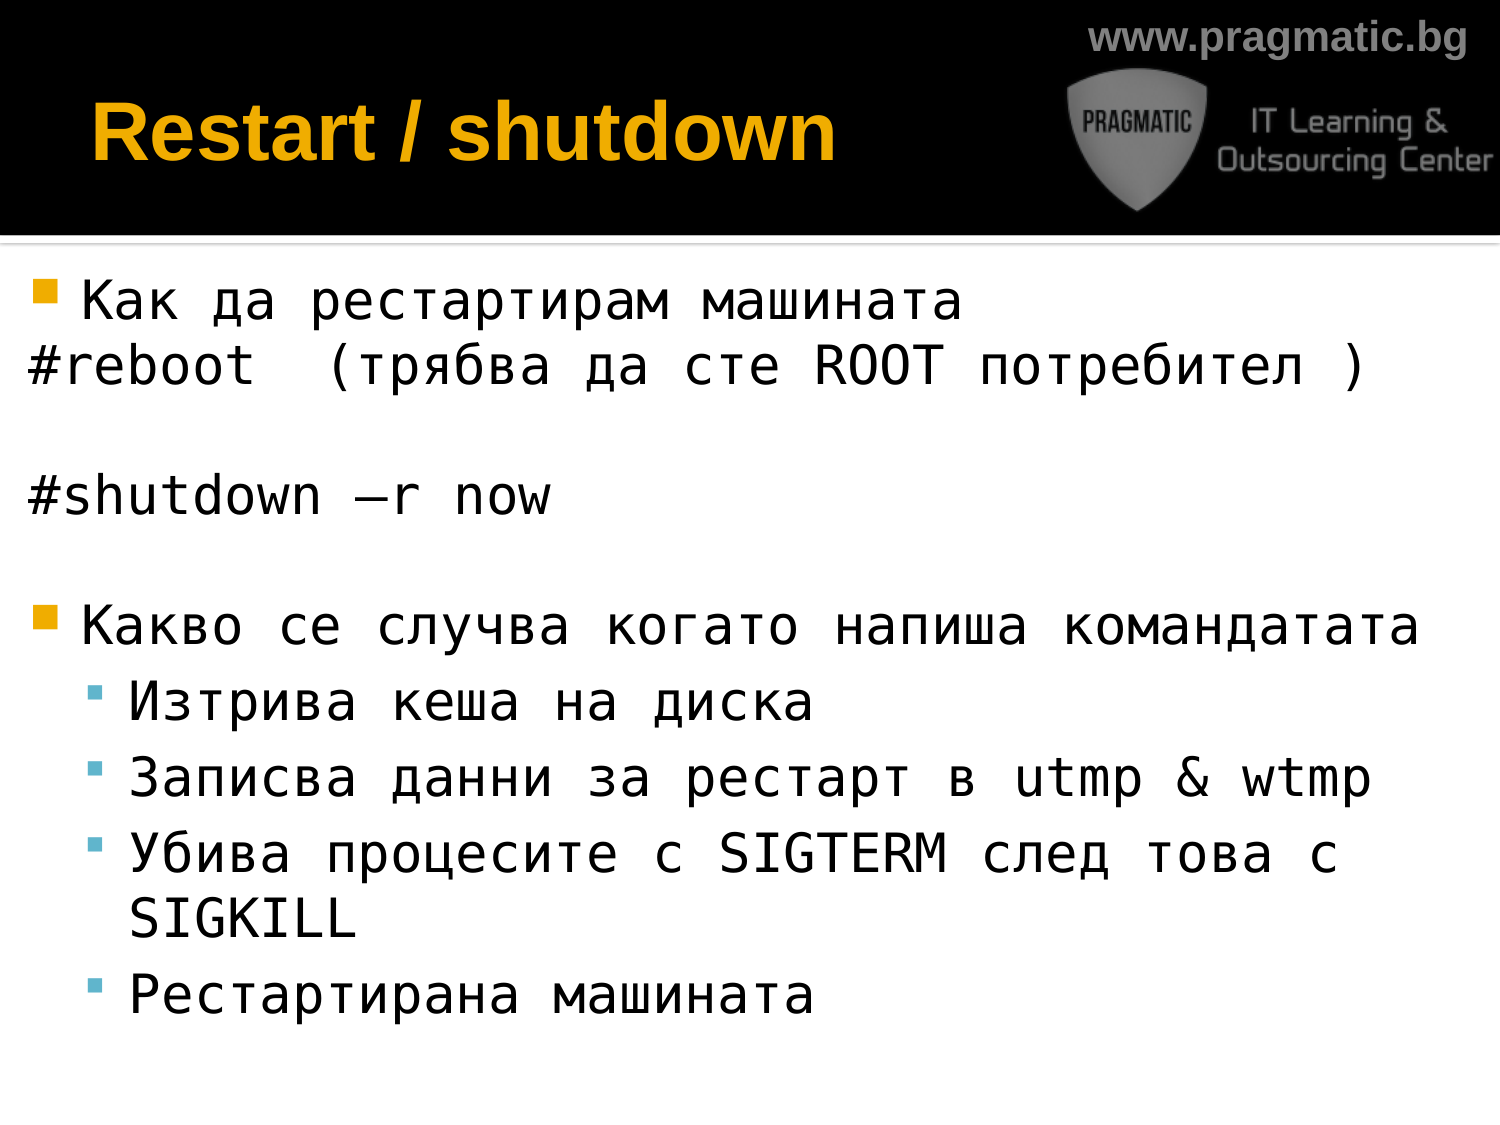

# Restart / shutdown
Как да рестартирам машината
#reboot  (трябва да сте ROOT потребител )

#shutdown –r now

Какво се случва когато напиша командатата
Изтрива кеша на диска
Записва данни за рестарт в utmp & wtmp
Убива процесите с SIGTERM след това с SIGKILL
Рестартирана машината